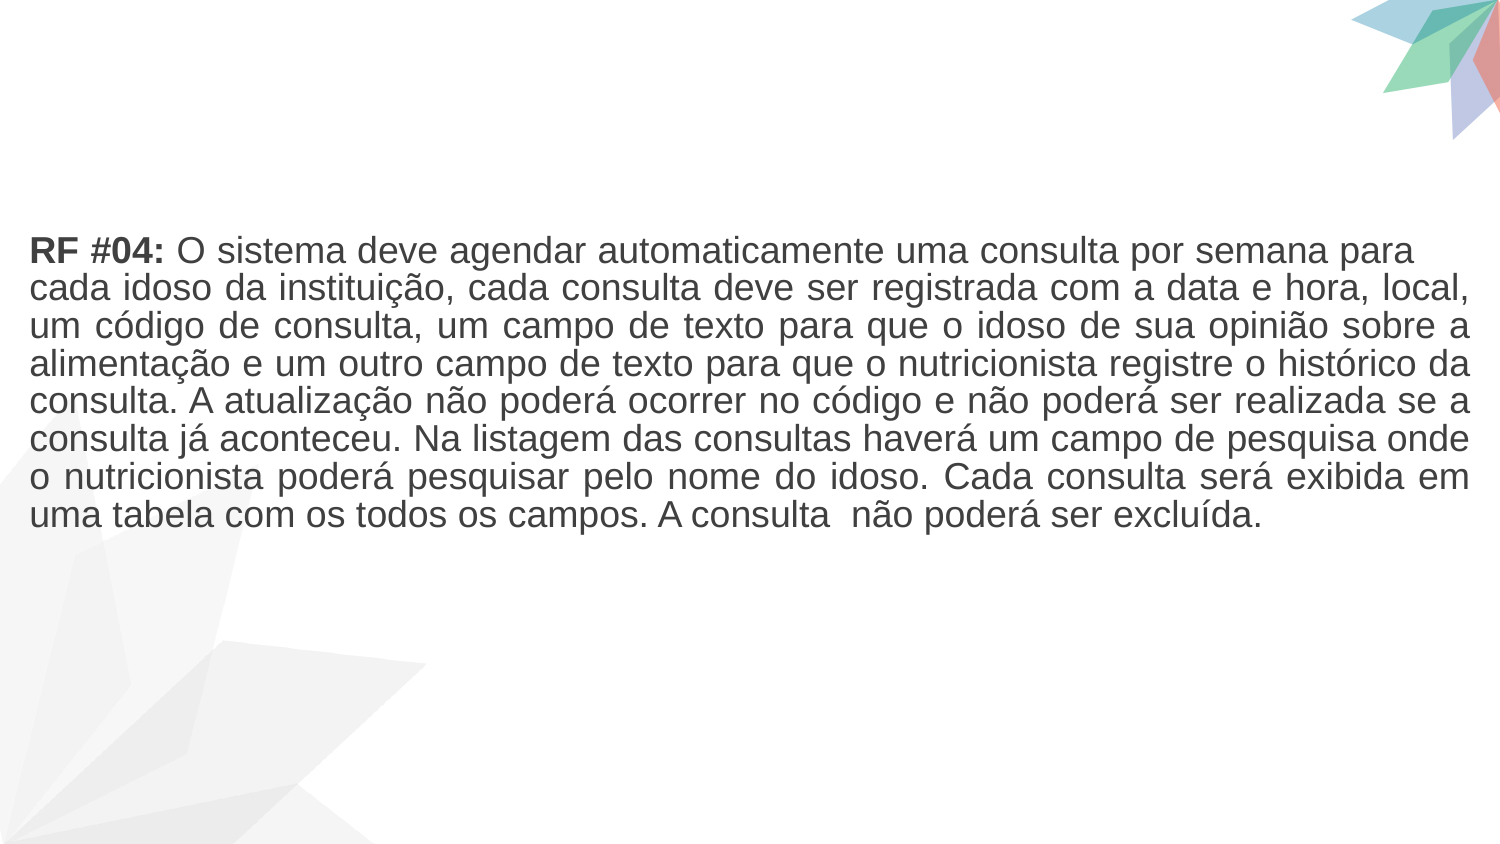

RF #04: O sistema deve agendar automaticamente uma consulta por semana para      cada idoso da instituição, cada consulta deve ser registrada com a data e hora, local, um código de consulta, um campo de texto para que o idoso de sua opinião sobre a alimentação e um outro campo de texto para que o nutricionista registre o histórico da consulta. A atualização não poderá ocorrer no código e não poderá ser realizada se a consulta já aconteceu. Na listagem das consultas haverá um campo de pesquisa onde o nutricionista poderá pesquisar pelo nome do idoso. Cada consulta será exibida em uma tabela com os todos os campos. A consulta  não poderá ser excluída.